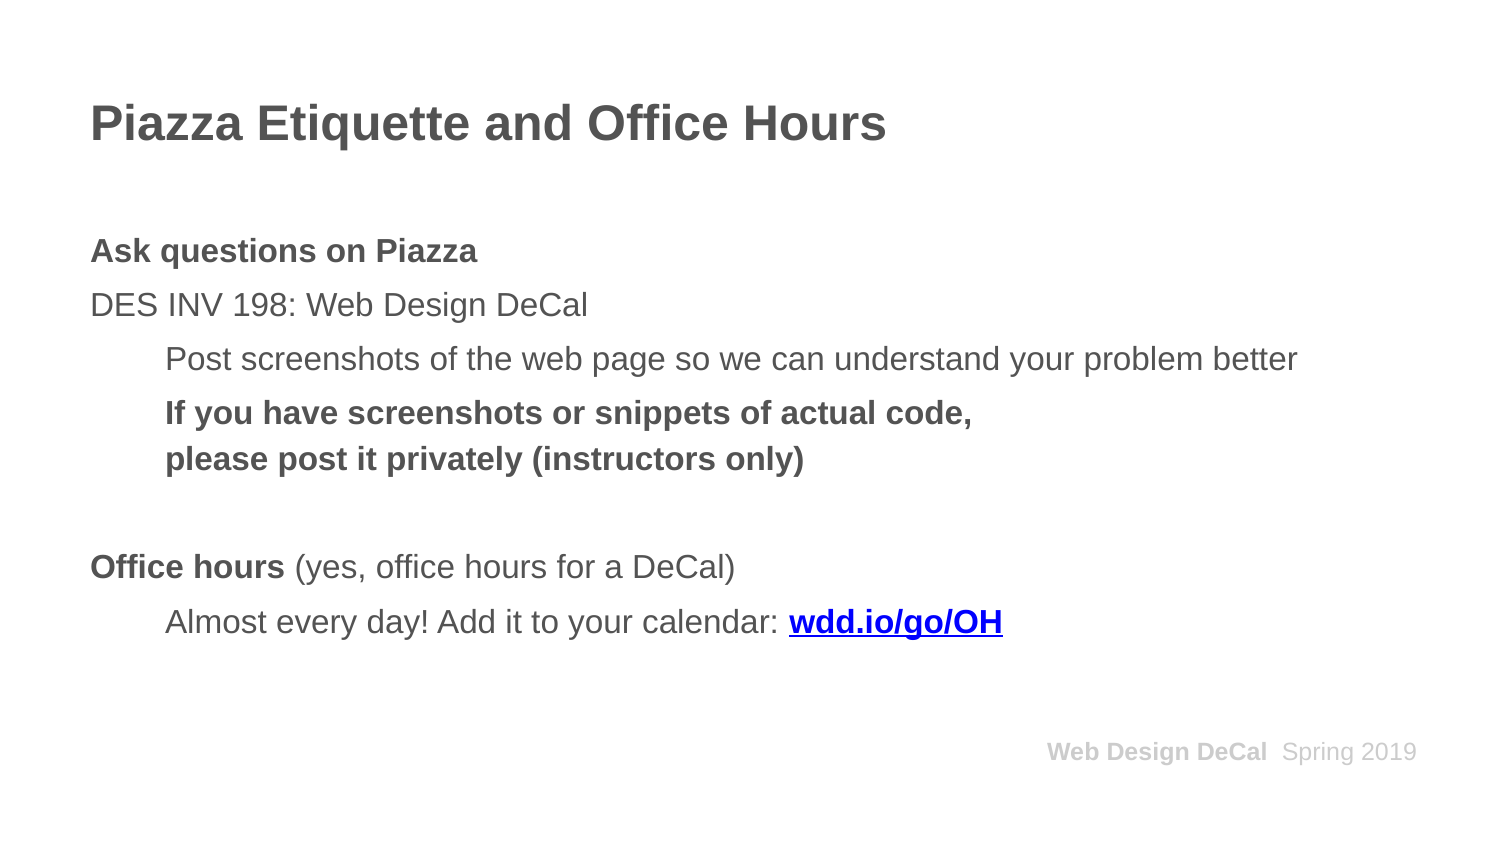

# Piazza Etiquette and Office Hours
Ask questions on Piazza
DES INV 198: Web Design DeCal
Post screenshots of the web page so we can understand your problem better
If you have screenshots or snippets of actual code,
please post it privately (instructors only)

Office hours (yes, office hours for a DeCal)
Almost every day! Add it to your calendar: wdd.io/go/OH